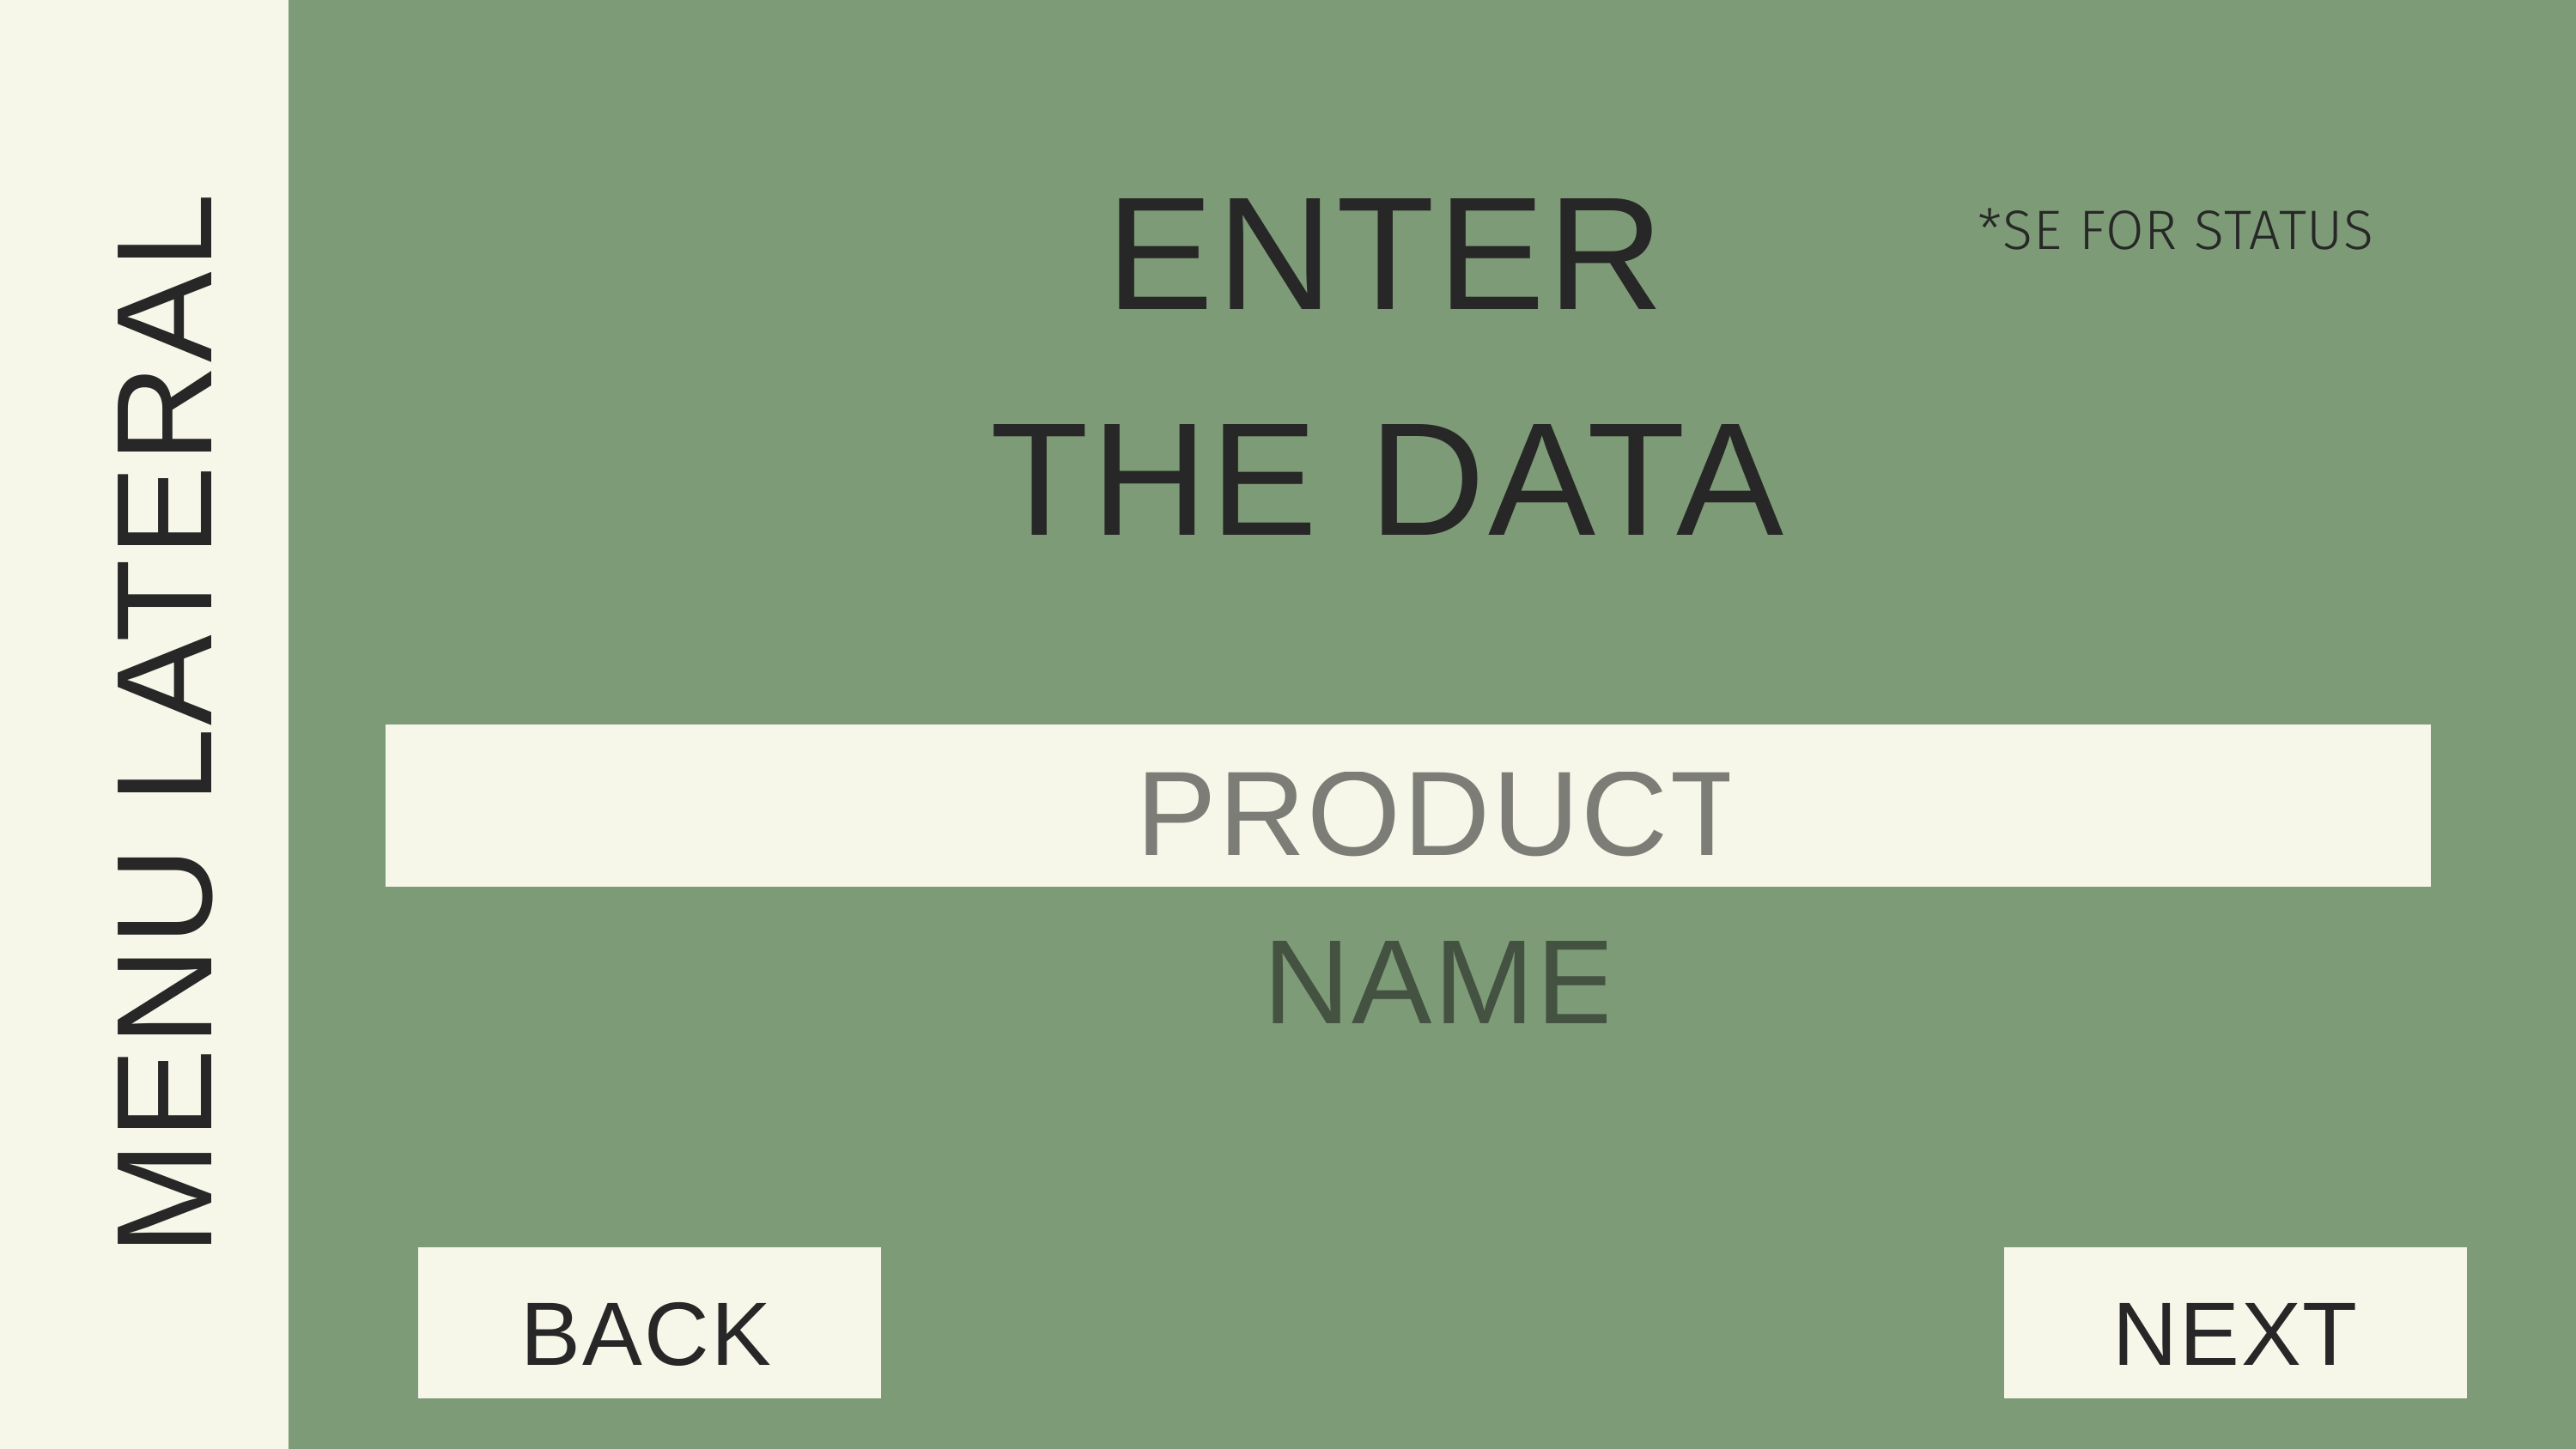

MENU LATERAL

MENU LATERAL
ENTER THE DATA
*SE FOR STATUS
PRODUCT NAME

BACK

NEXT